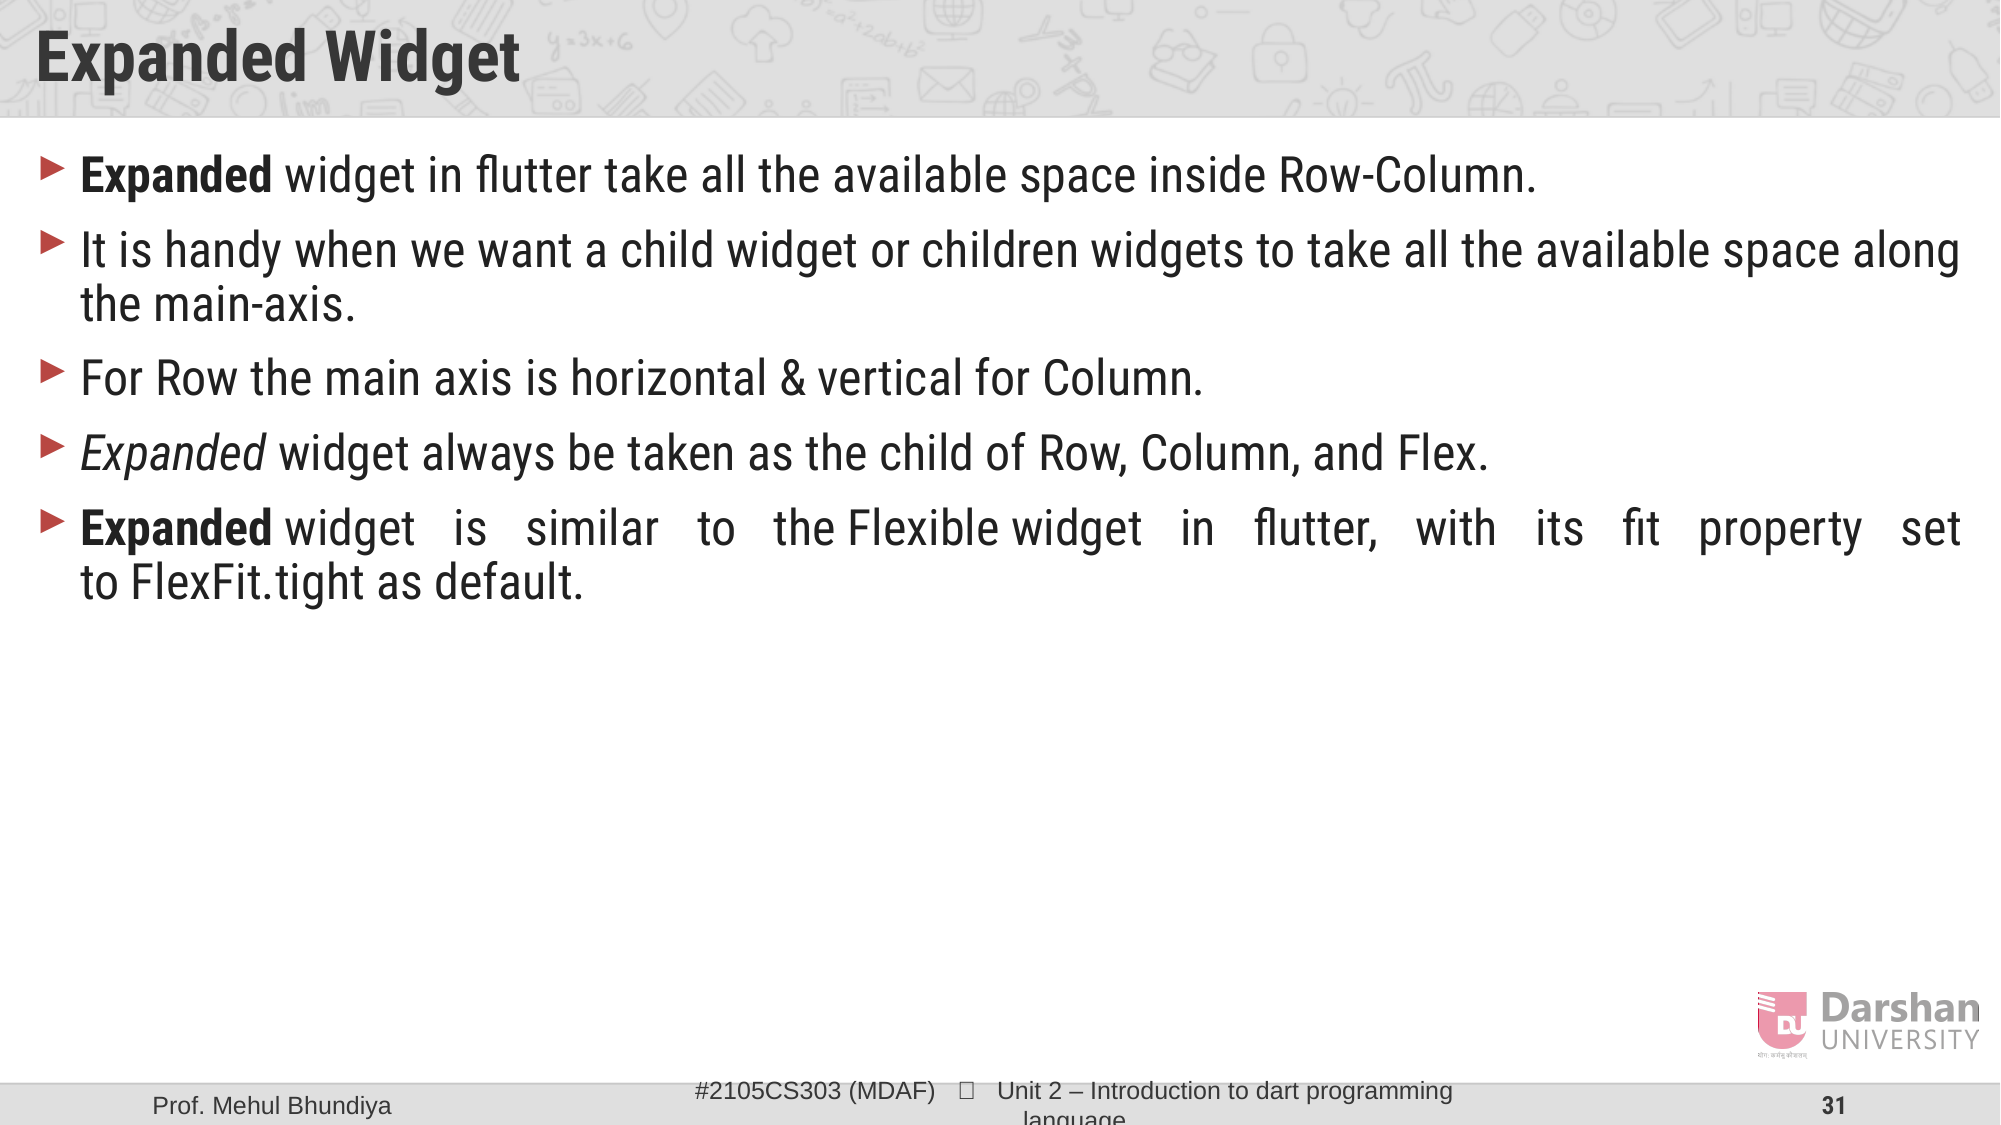

# Expanded Widget
Expanded widget in flutter take all the available space inside Row-Column.
It is handy when we want a child widget or children widgets to take all the available space along the main-axis.
For Row the main axis is horizontal & vertical for Column.
Expanded widget always be taken as the child of Row, Column, and Flex.
Expanded widget is similar to the Flexible widget in flutter, with its fit property set to FlexFit.tight as default.